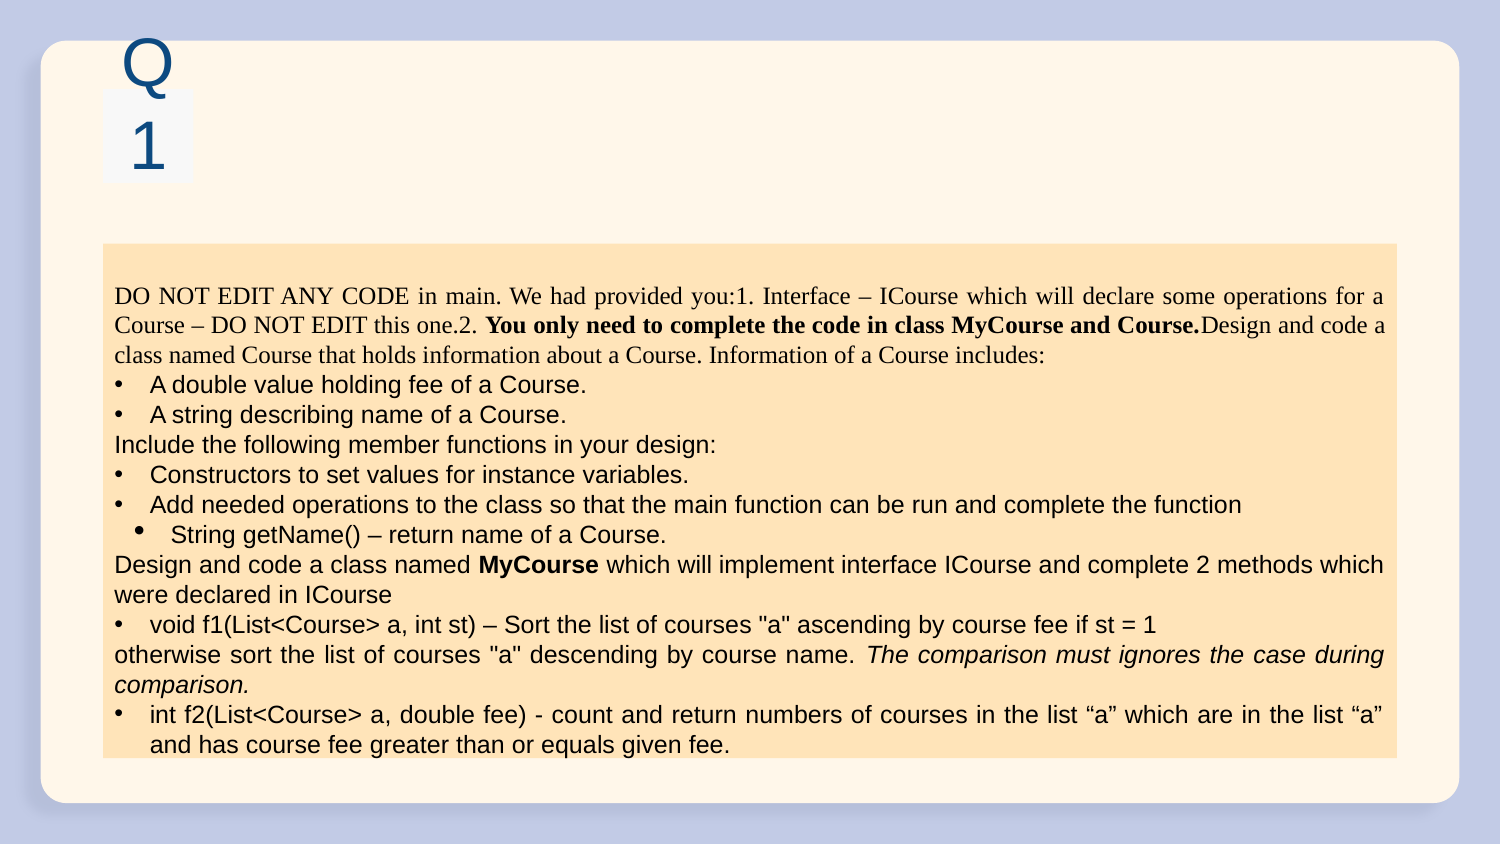

# Q1

DO NOT EDIT ANY CODE in main. We had provided you:1. Interface – ICourse which will declare some operations for a Course – DO NOT EDIT this one.2. You only need to complete the code in class MyCourse and Course.Design and code a class named Course that holds information about a Course. Information of a Course includes:
A double value holding fee of a Course.
A string describing name of a Course.
Include the following member functions in your design:
Constructors to set values for instance variables.
Add needed operations to the class so that the main function can be run and complete the function
String getName() – return name of a Course.
Design and code a class named MyCourse which will implement interface ICourse and complete 2 methods which were declared in ICourse
void f1(List<Course> a, int st) – Sort the list of courses "a" ascending by course fee if st = 1
otherwise sort the list of courses "a" descending by course name. The comparison must ignores the case during comparison.
int f2(List<Course> a, double fee) - count and return numbers of courses in the list “a” which are in the list “a” and has course fee greater than or equals given fee.